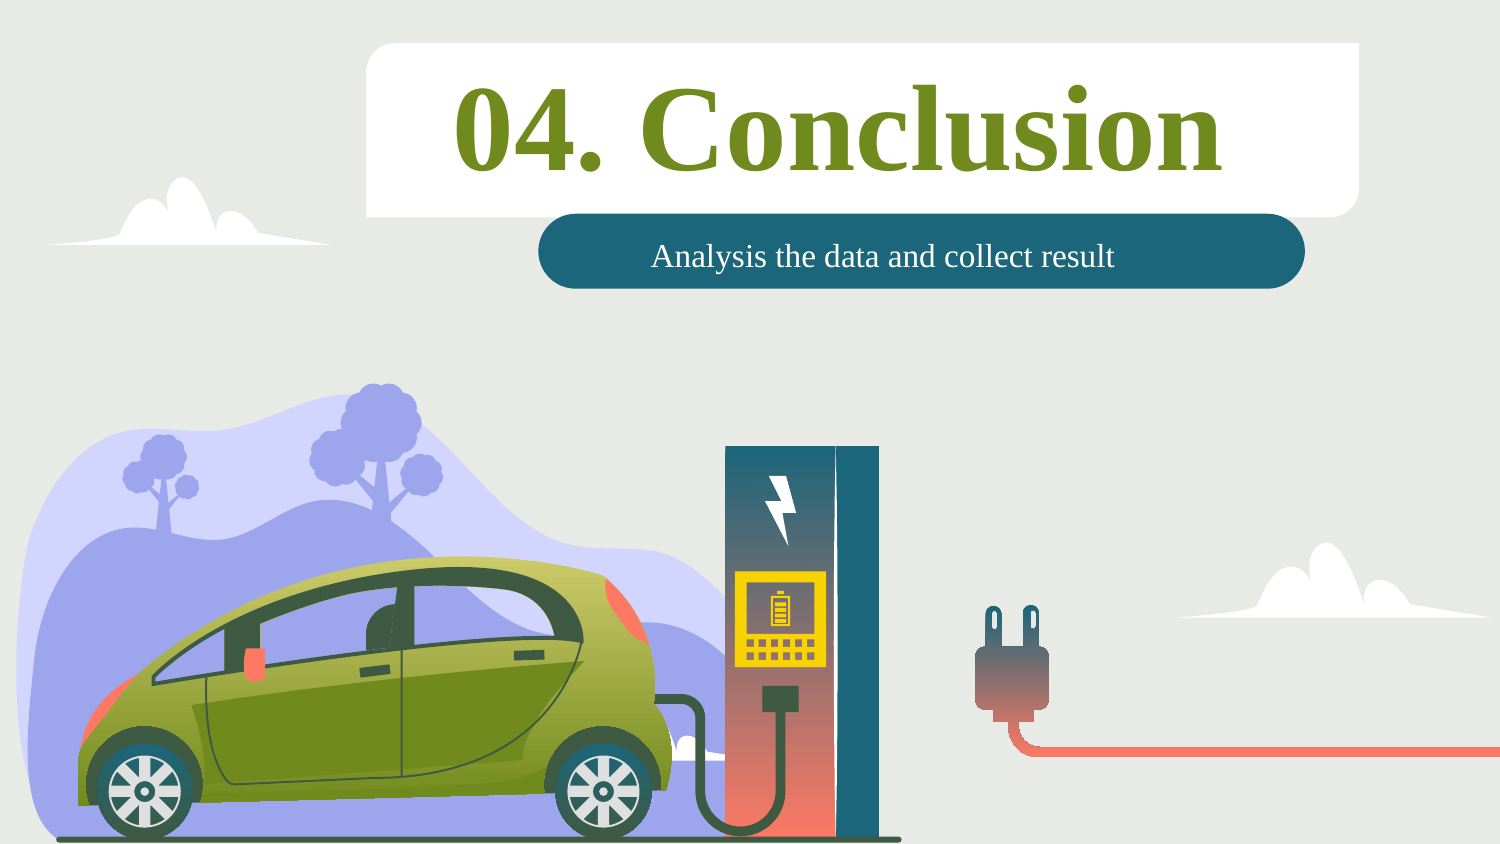

# 04. Conclusion

        Analysis the data and collect result